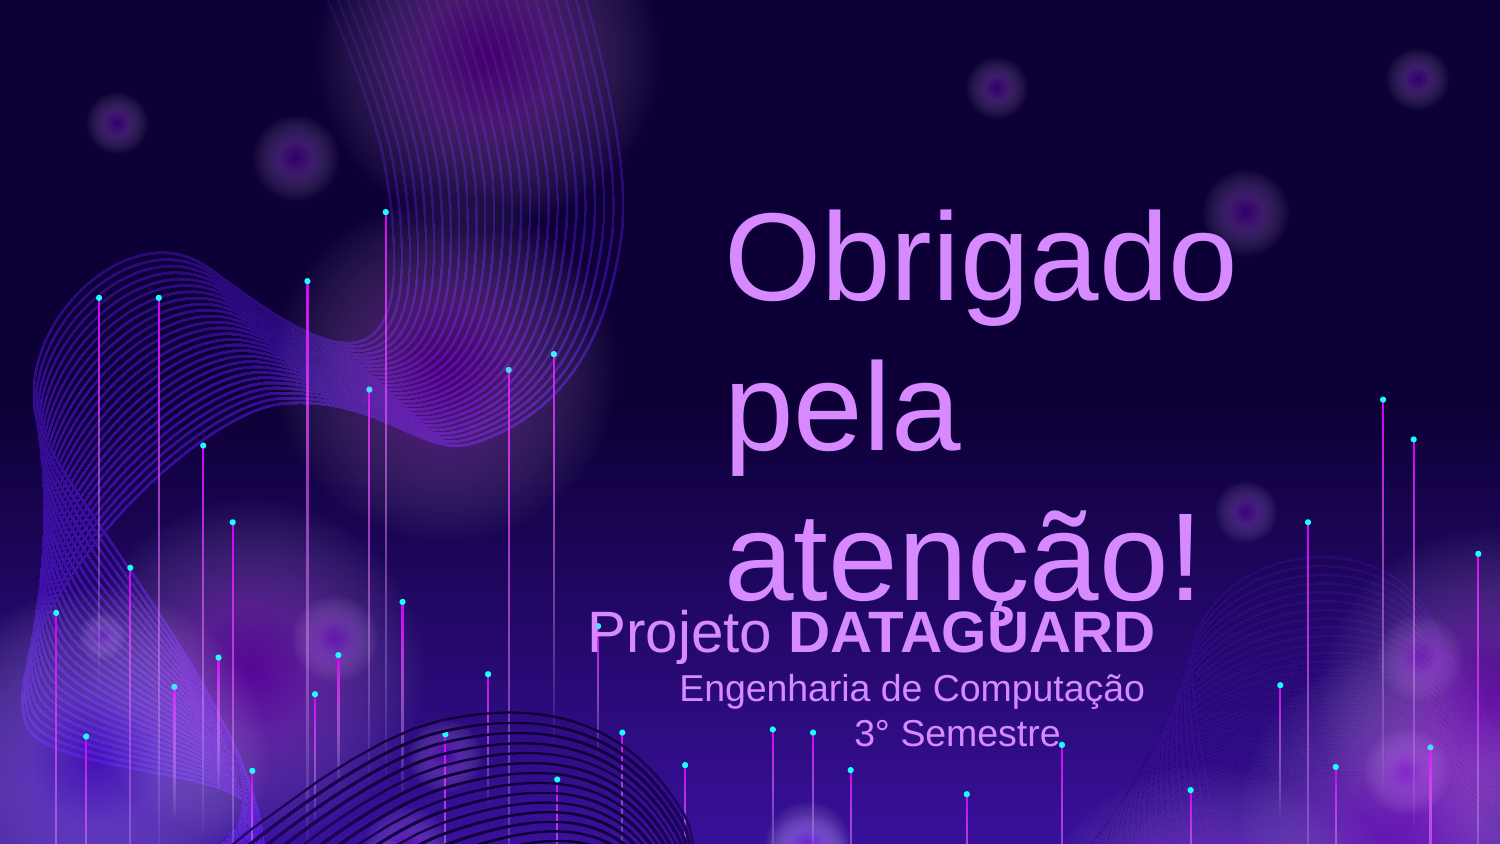

Obrigado pela atenção!

Projeto DATAGUARD
Engenharia de Computação
                       3° Semestre